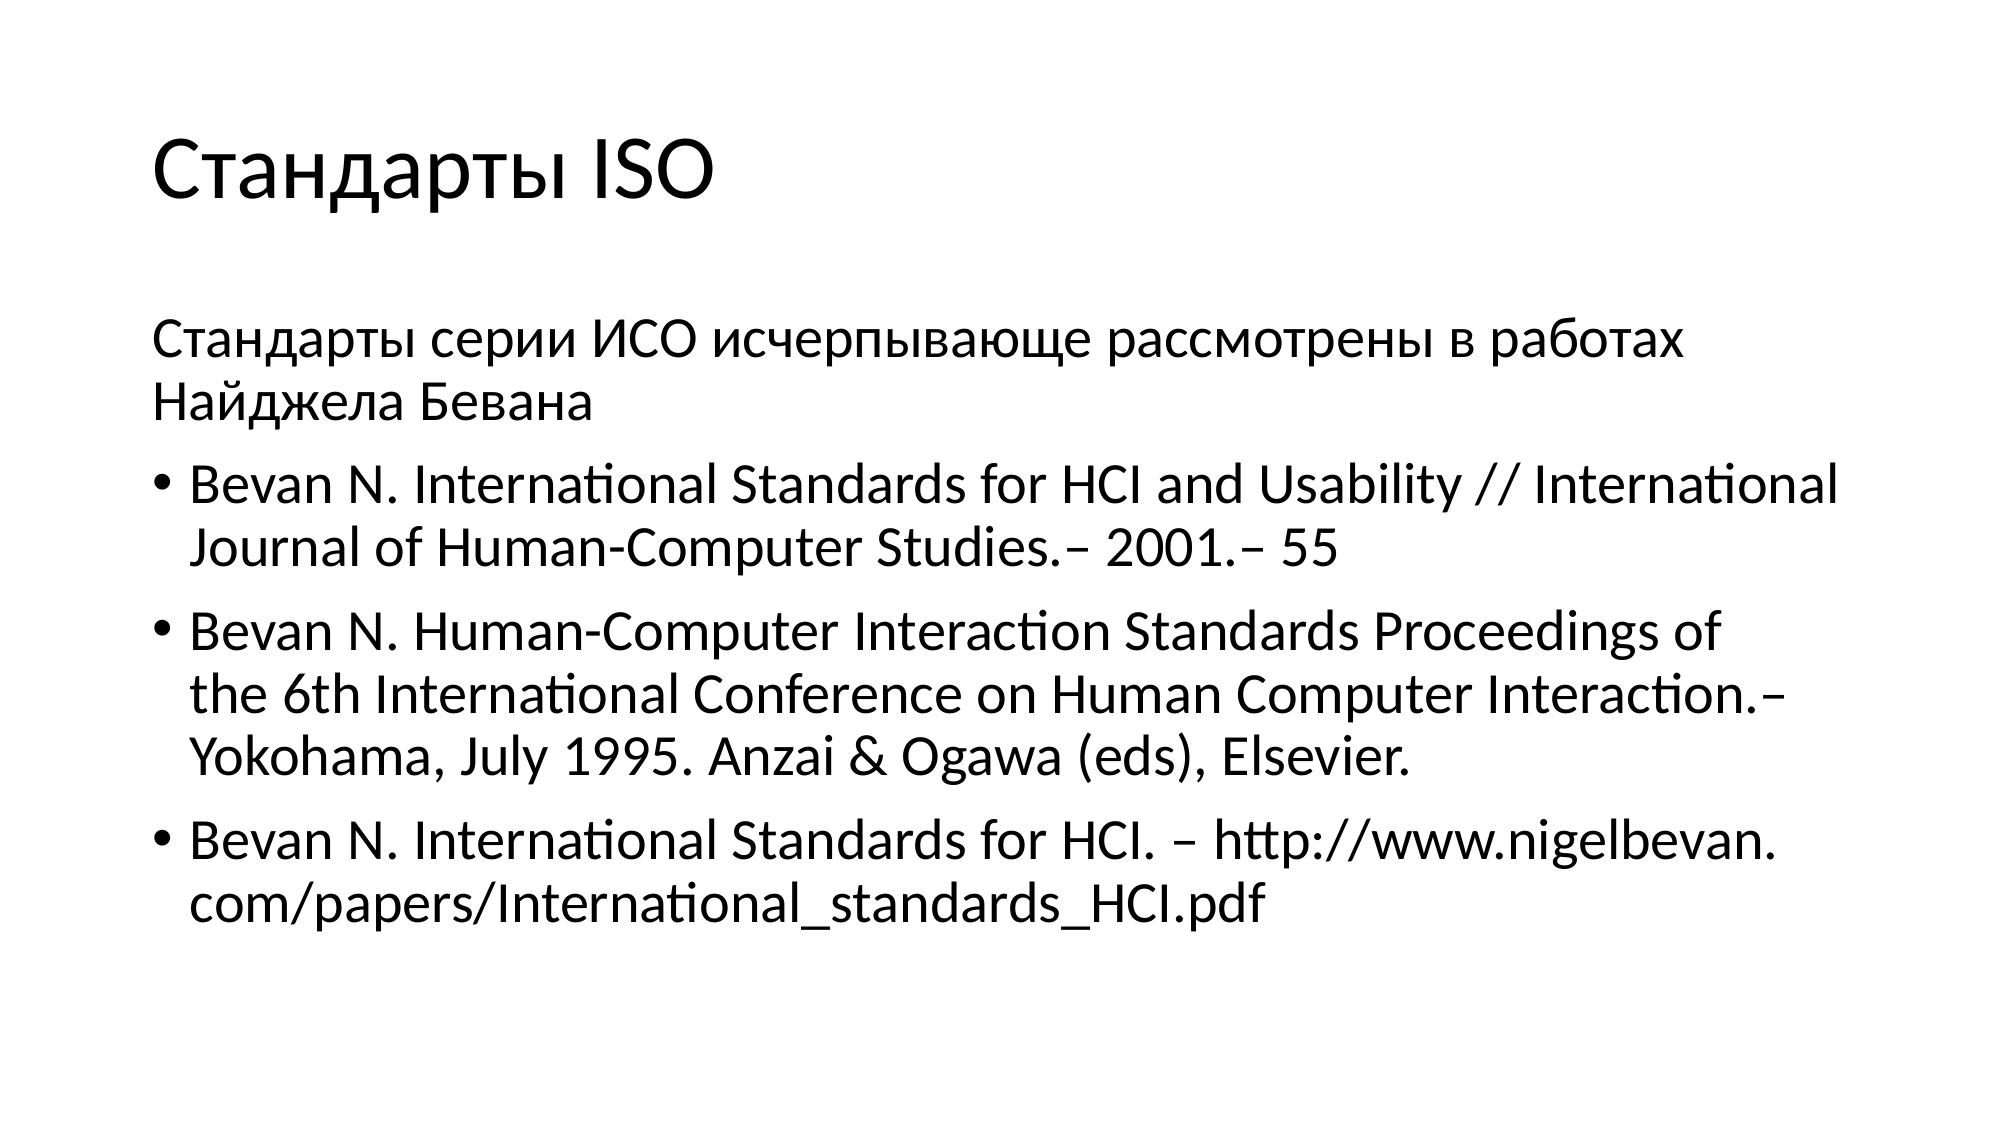

# Стандарты ISO
Стандарты серии ИСО исчерпывающе рассмотрены в работах Найджела Бевана
Bevan N. International Standards for HCI and Usability // International
Journal of Human-Computer Studies.– 2001.– 55
Bevan N. Human-Computer Interaction Standards Proceedings of
the 6th International Conference on Human Computer Interaction.–
Yokohama, July 1995. Anzai & Ogawa (eds), Elsevier.
Bevan N. International Standards for HCI. – http://www.nigelbevan.
com/papers/International_standards_HCI.pdf